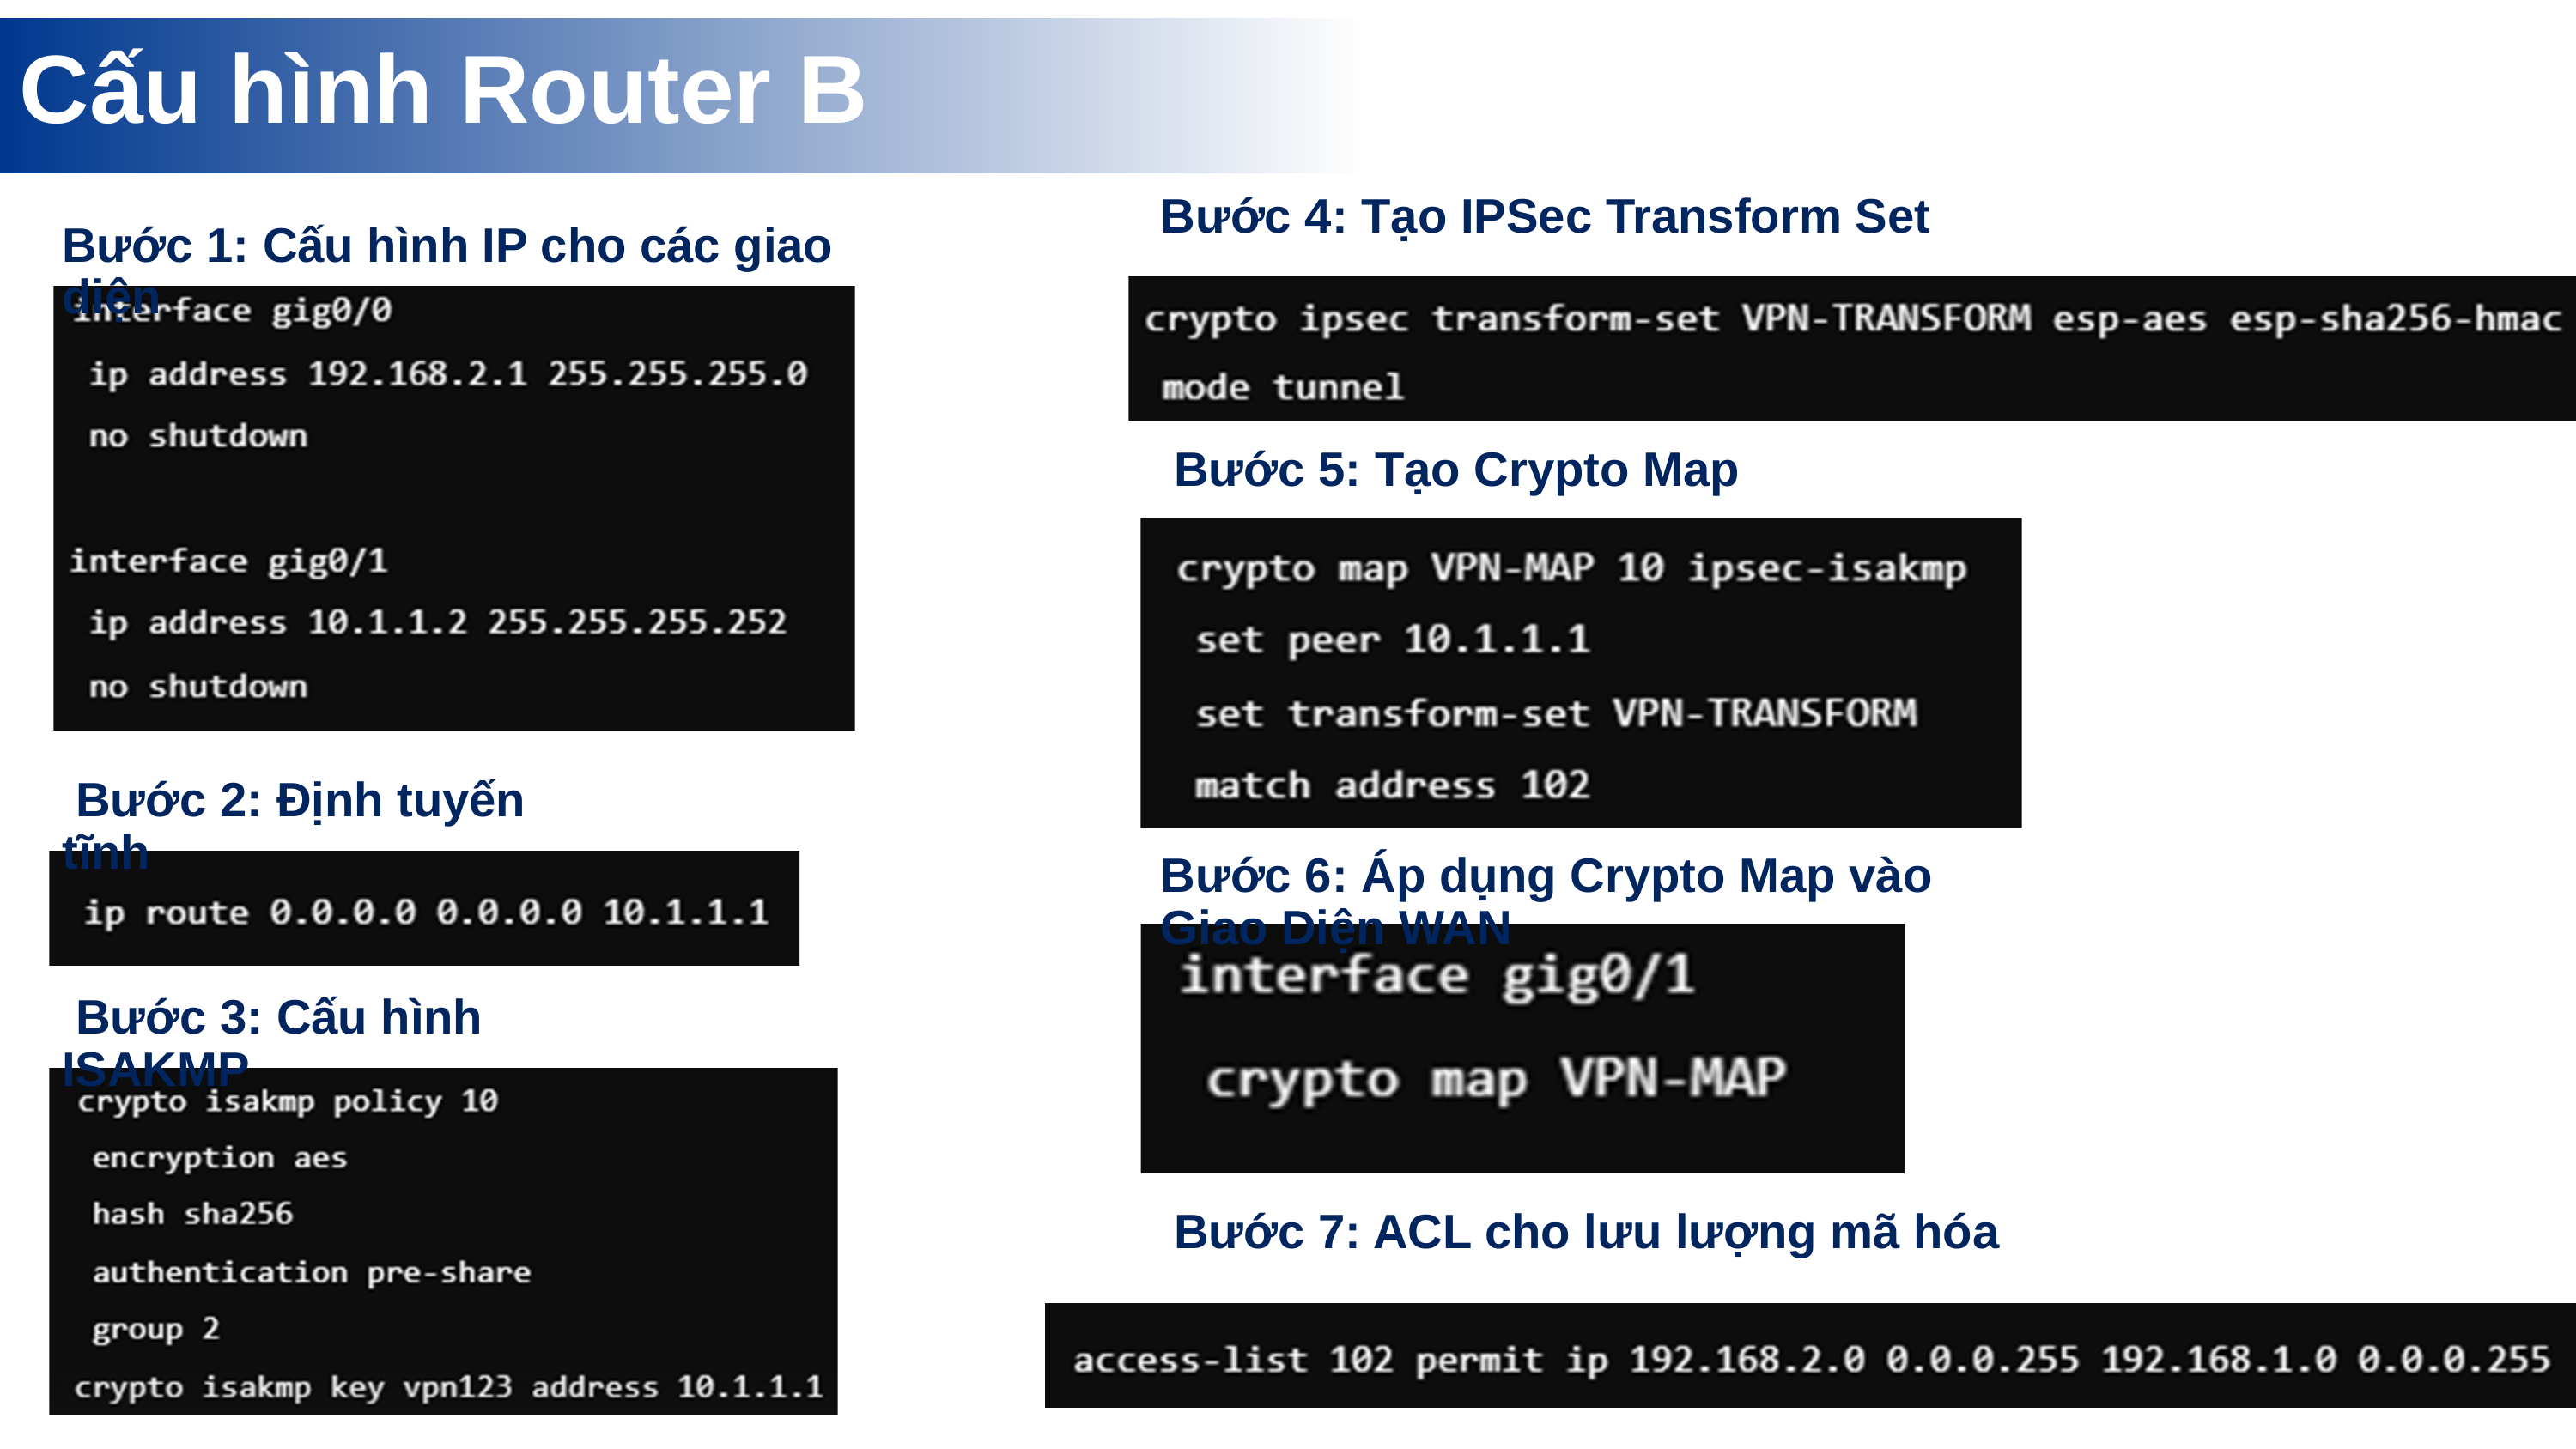

Cấu hình Router B
Bước 4: Tạo IPSec Transform Set
Bước 1: Cấu hình IP cho các giao diện

 Bước 5: Tạo Crypto Map

 Bước 2: Định tuyến tĩnh
Bước 6: Áp dụng Crypto Map vào Giao Diện WAN

 Bước 3: Cấu hình ISAKMP

 Bước 7: ACL cho lưu lượng mã hóa